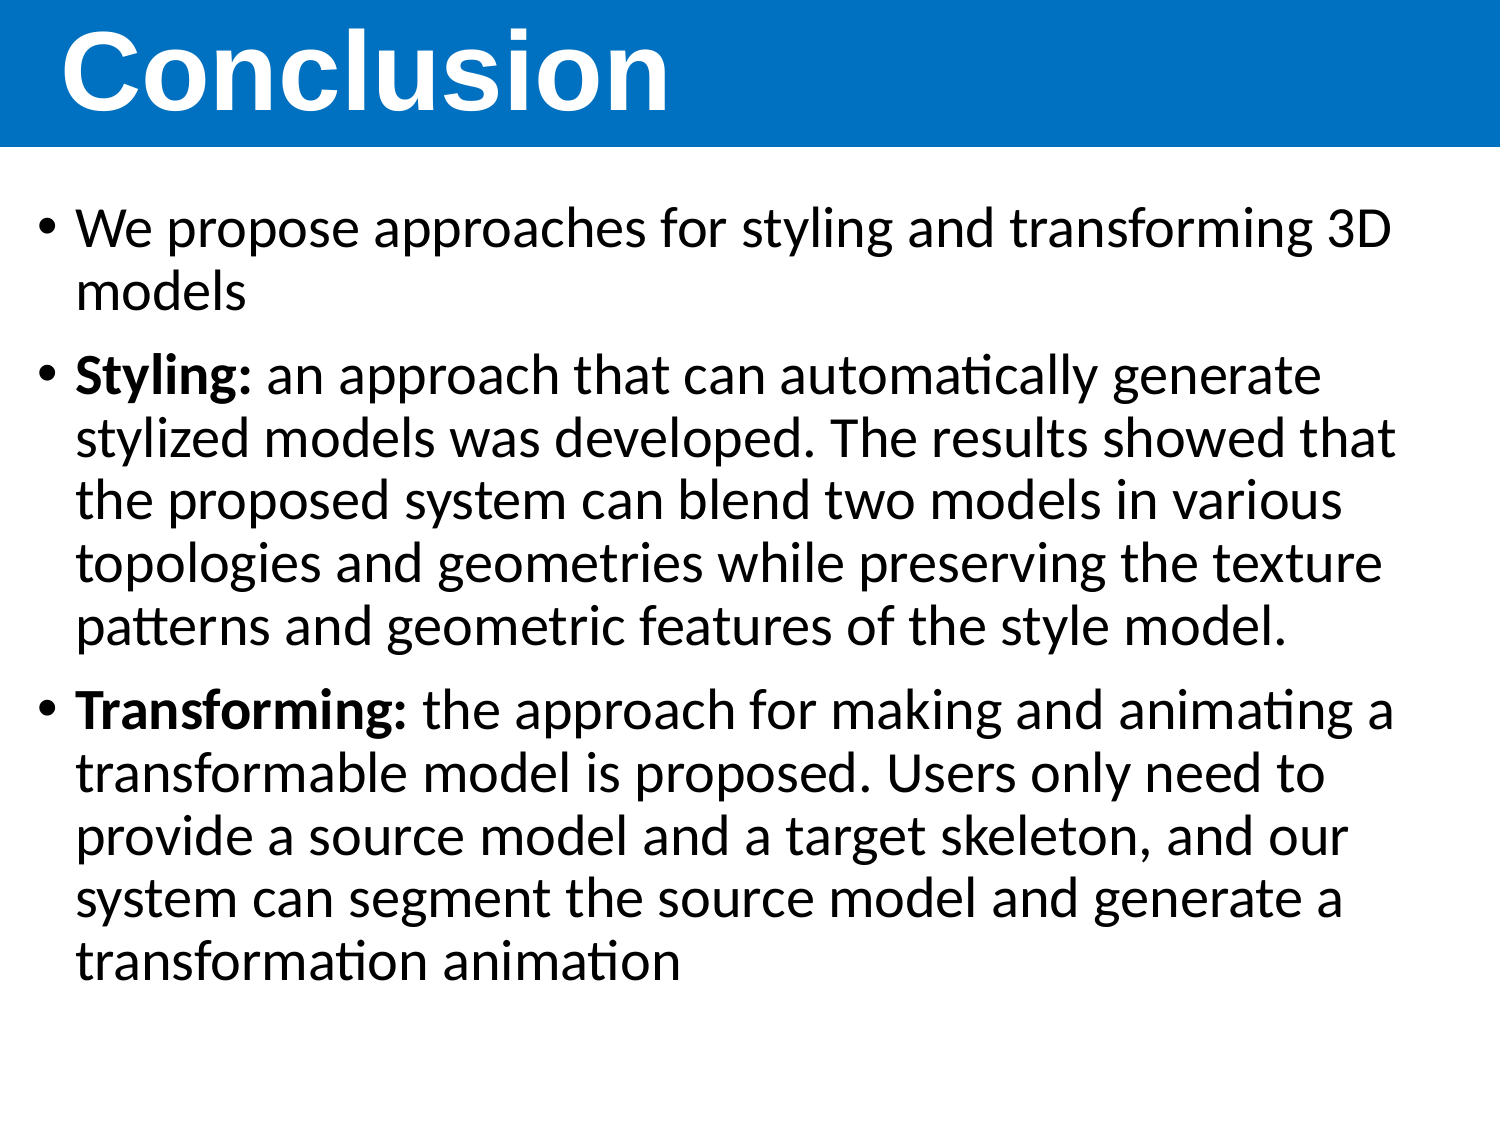

# Conclusion
We propose approaches for styling and transforming 3D models
Styling: an approach that can automatically generate stylized models was developed. The results showed that the proposed system can blend two models in various topologies and geometries while preserving the texture patterns and geometric features of the style model.
Transforming: the approach for making and animating a transformable model is proposed. Users only need to provide a source model and a target skeleton, and our system can segment the source model and generate a transformation animation